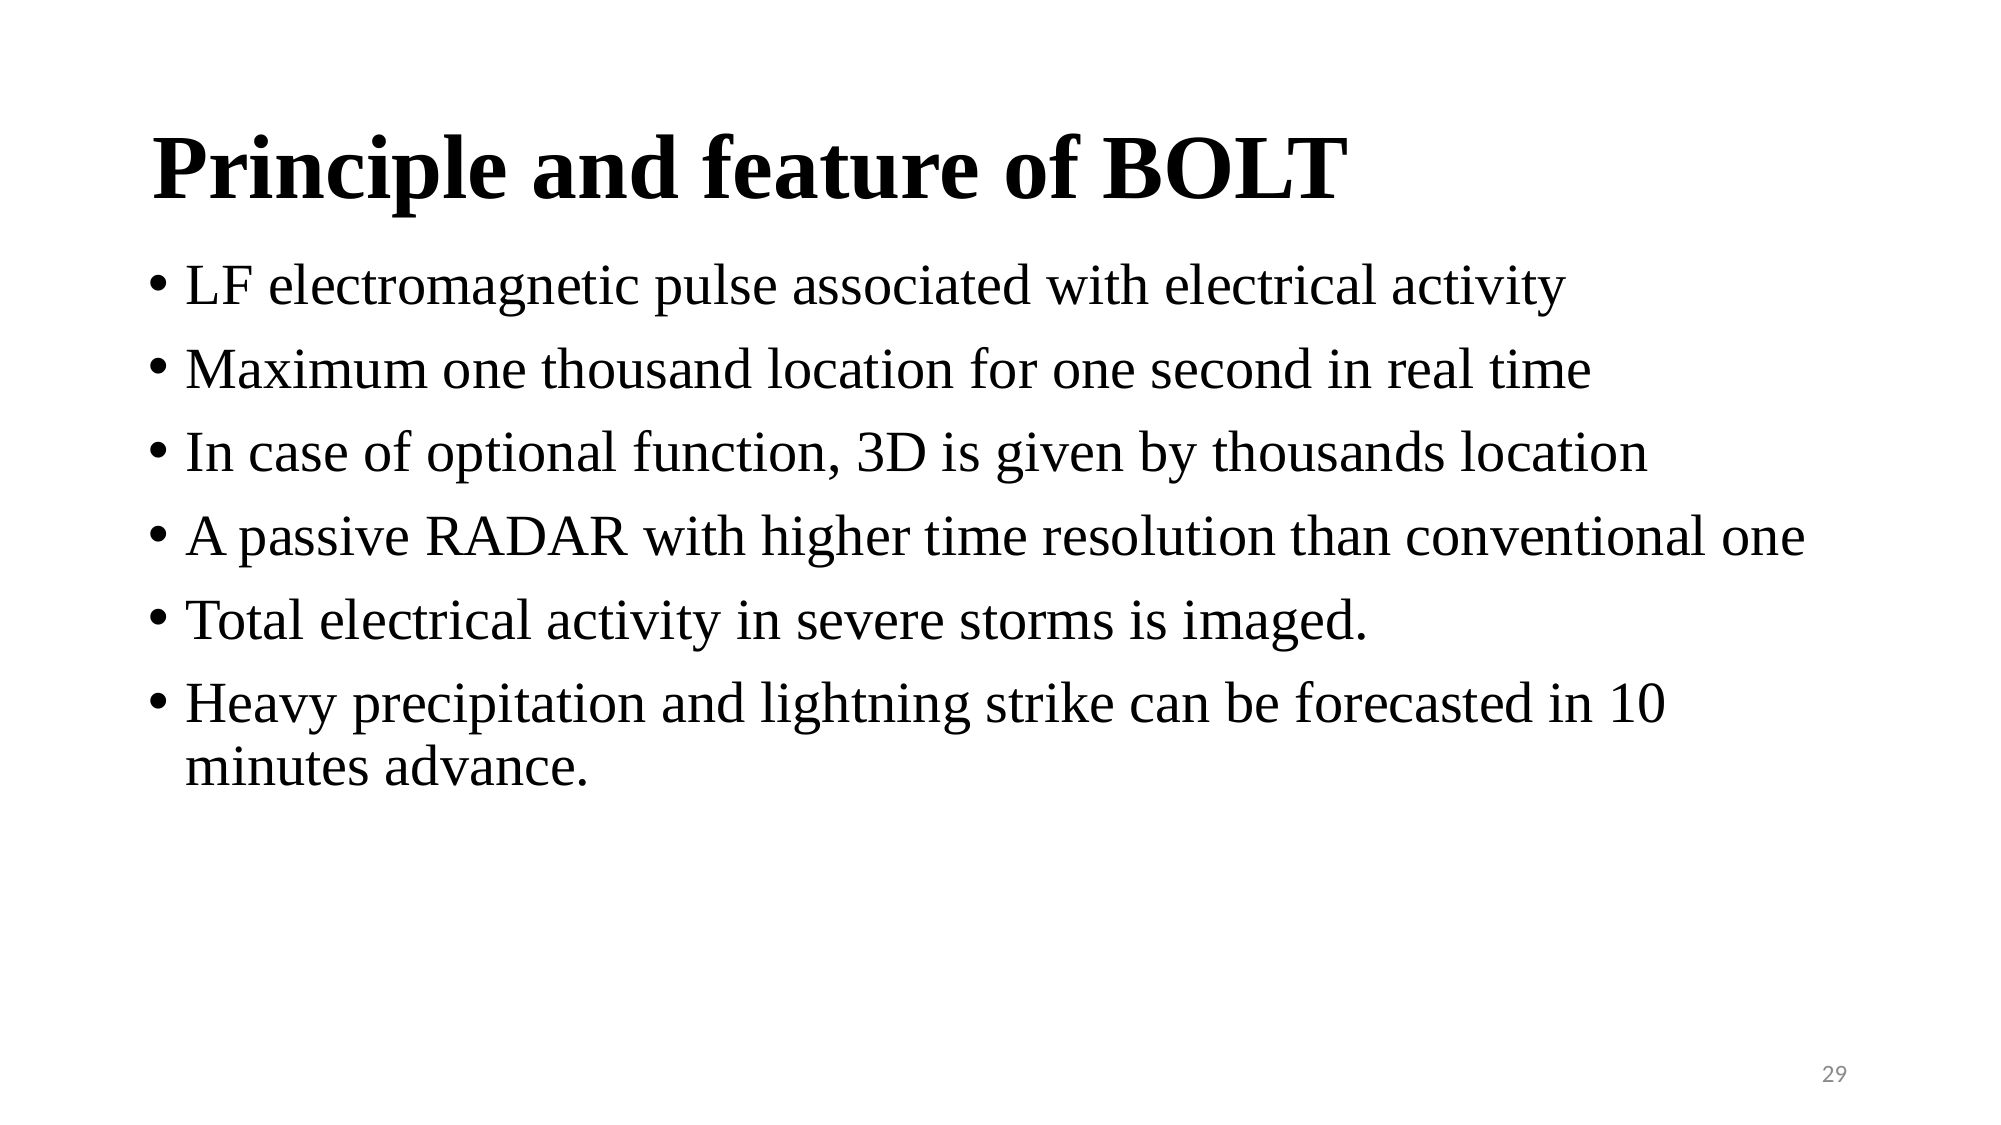

# Principle and feature of BOLT
LF electromagnetic pulse associated with electrical activity
Maximum one thousand location for one second in real time
In case of optional function, 3D is given by thousands location
A passive RADAR with higher time resolution than conventional one
Total electrical activity in severe storms is imaged.
Heavy precipitation and lightning strike can be forecasted in 10 minutes advance.

29